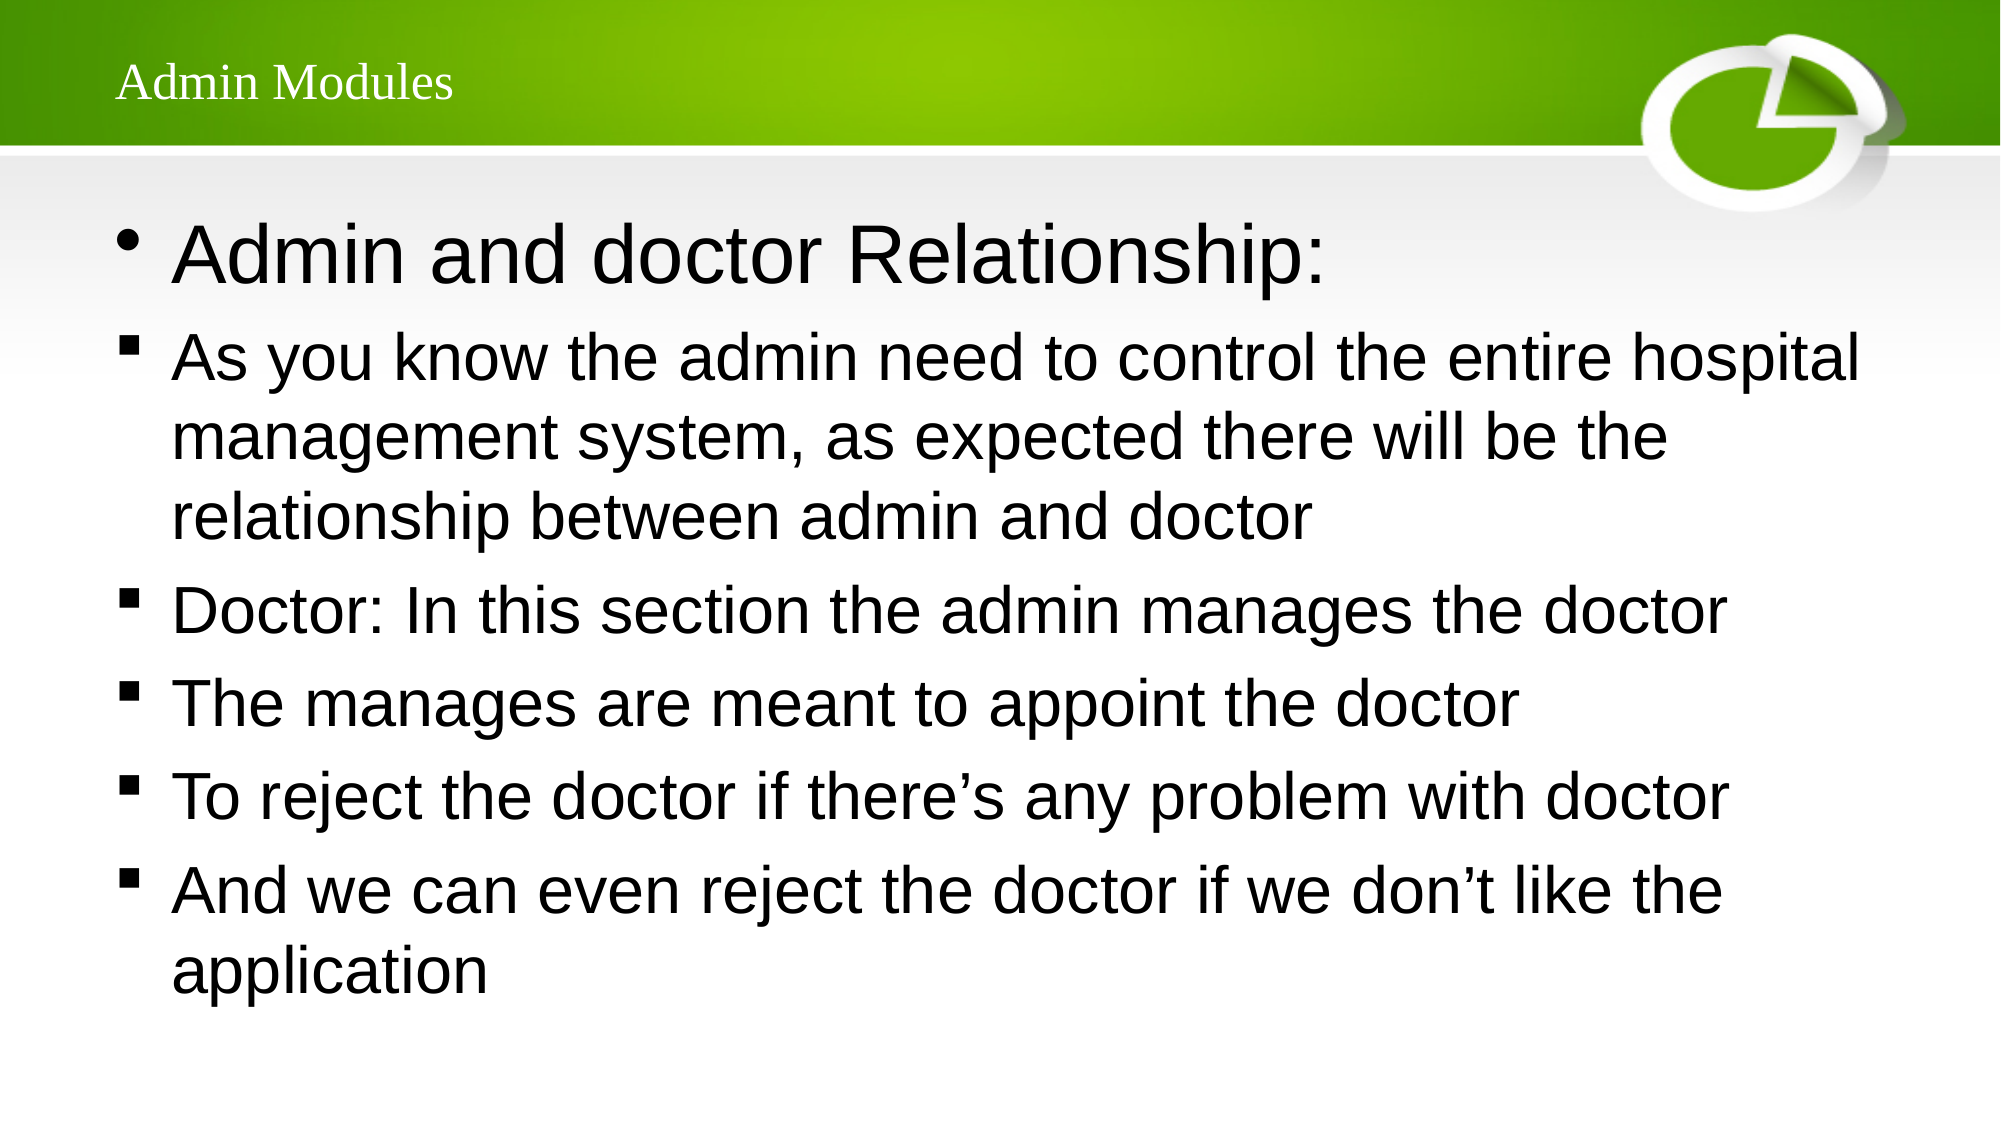

# Admin Modules
Admin and doctor Relationship:
As you know the admin need to control the entire hospital management system, as expected there will be the relationship between admin and doctor
Doctor: In this section the admin manages the doctor
The manages are meant to appoint the doctor
To reject the doctor if there’s any problem with doctor
And we can even reject the doctor if we don’t like the application